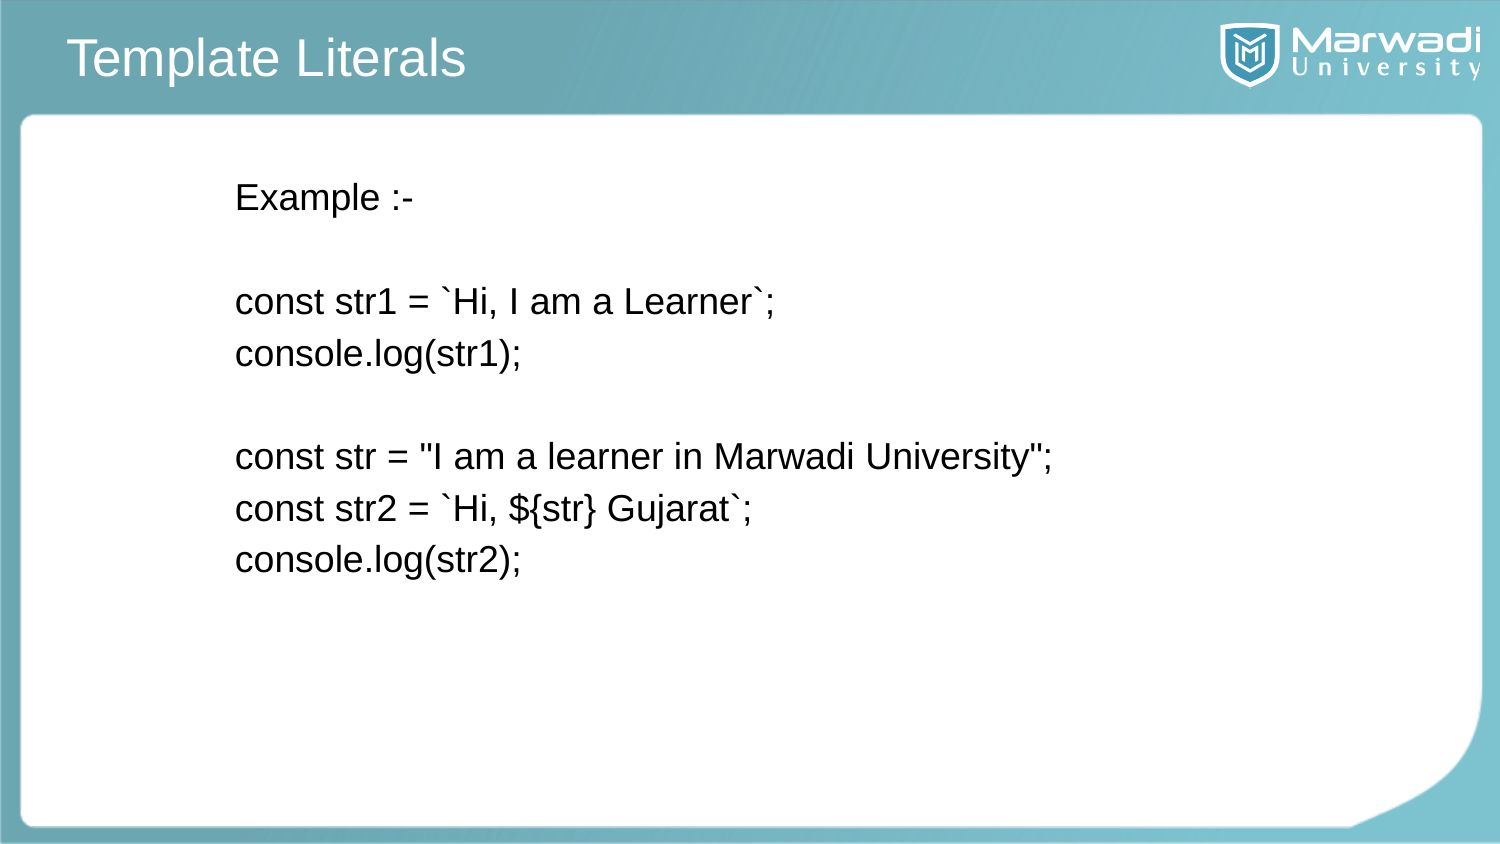

# Template Literals
Example :-

const str1 = `Hi, I am a Learner`;
console.log(str1);

const str = "I am a learner in Marwadi University";
const str2 = `Hi, ${str} Gujarat`;
console.log(str2);